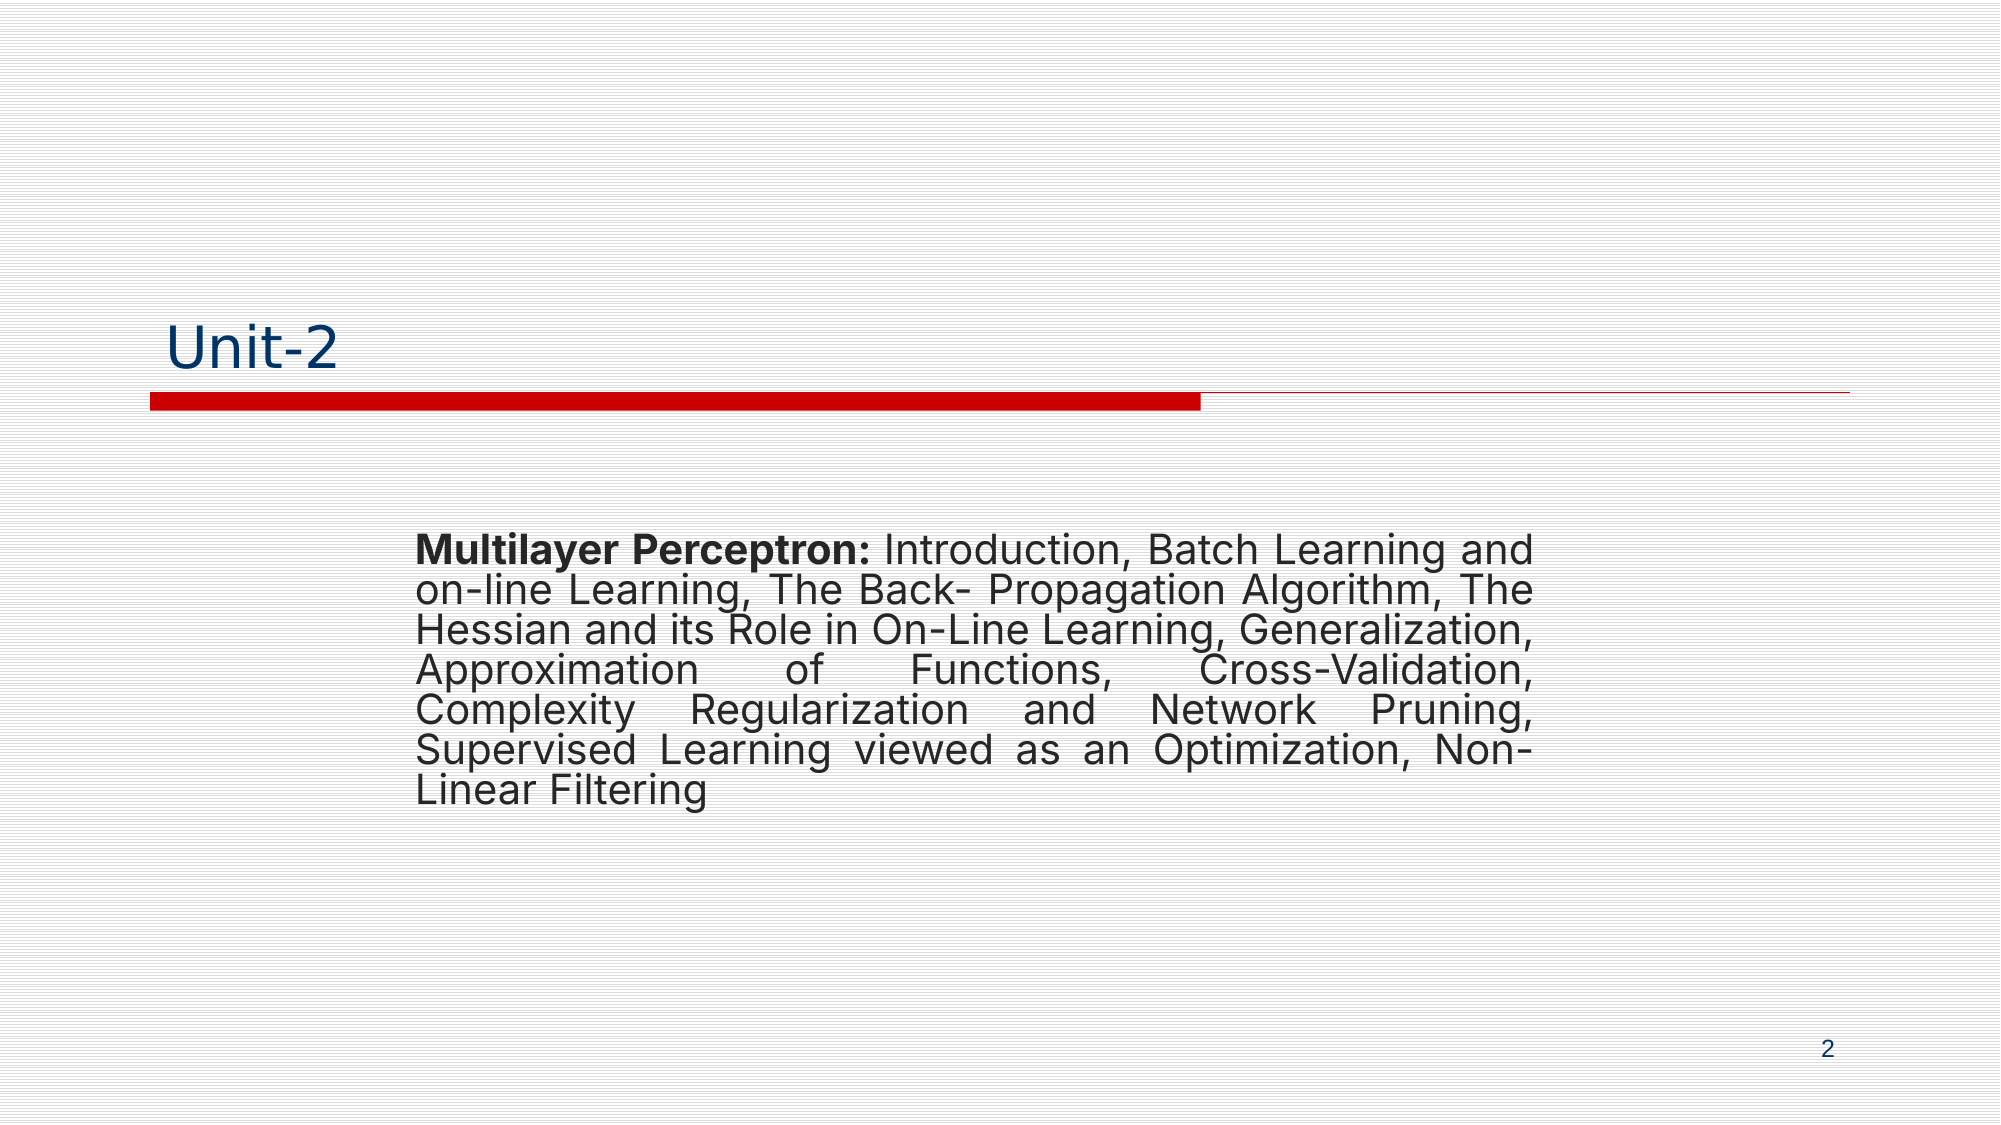

# Unit-2
Multilayer Perceptron: Introduction, Batch Learning and on-line Learning, The Back- Propagation Algorithm, The Hessian and its Role in On-Line Learning, Generalization, Approximation of Functions, Cross-Validation, Complexity Regularization and Network Pruning, Supervised Learning viewed as an Optimization, Non-Linear Filtering
2